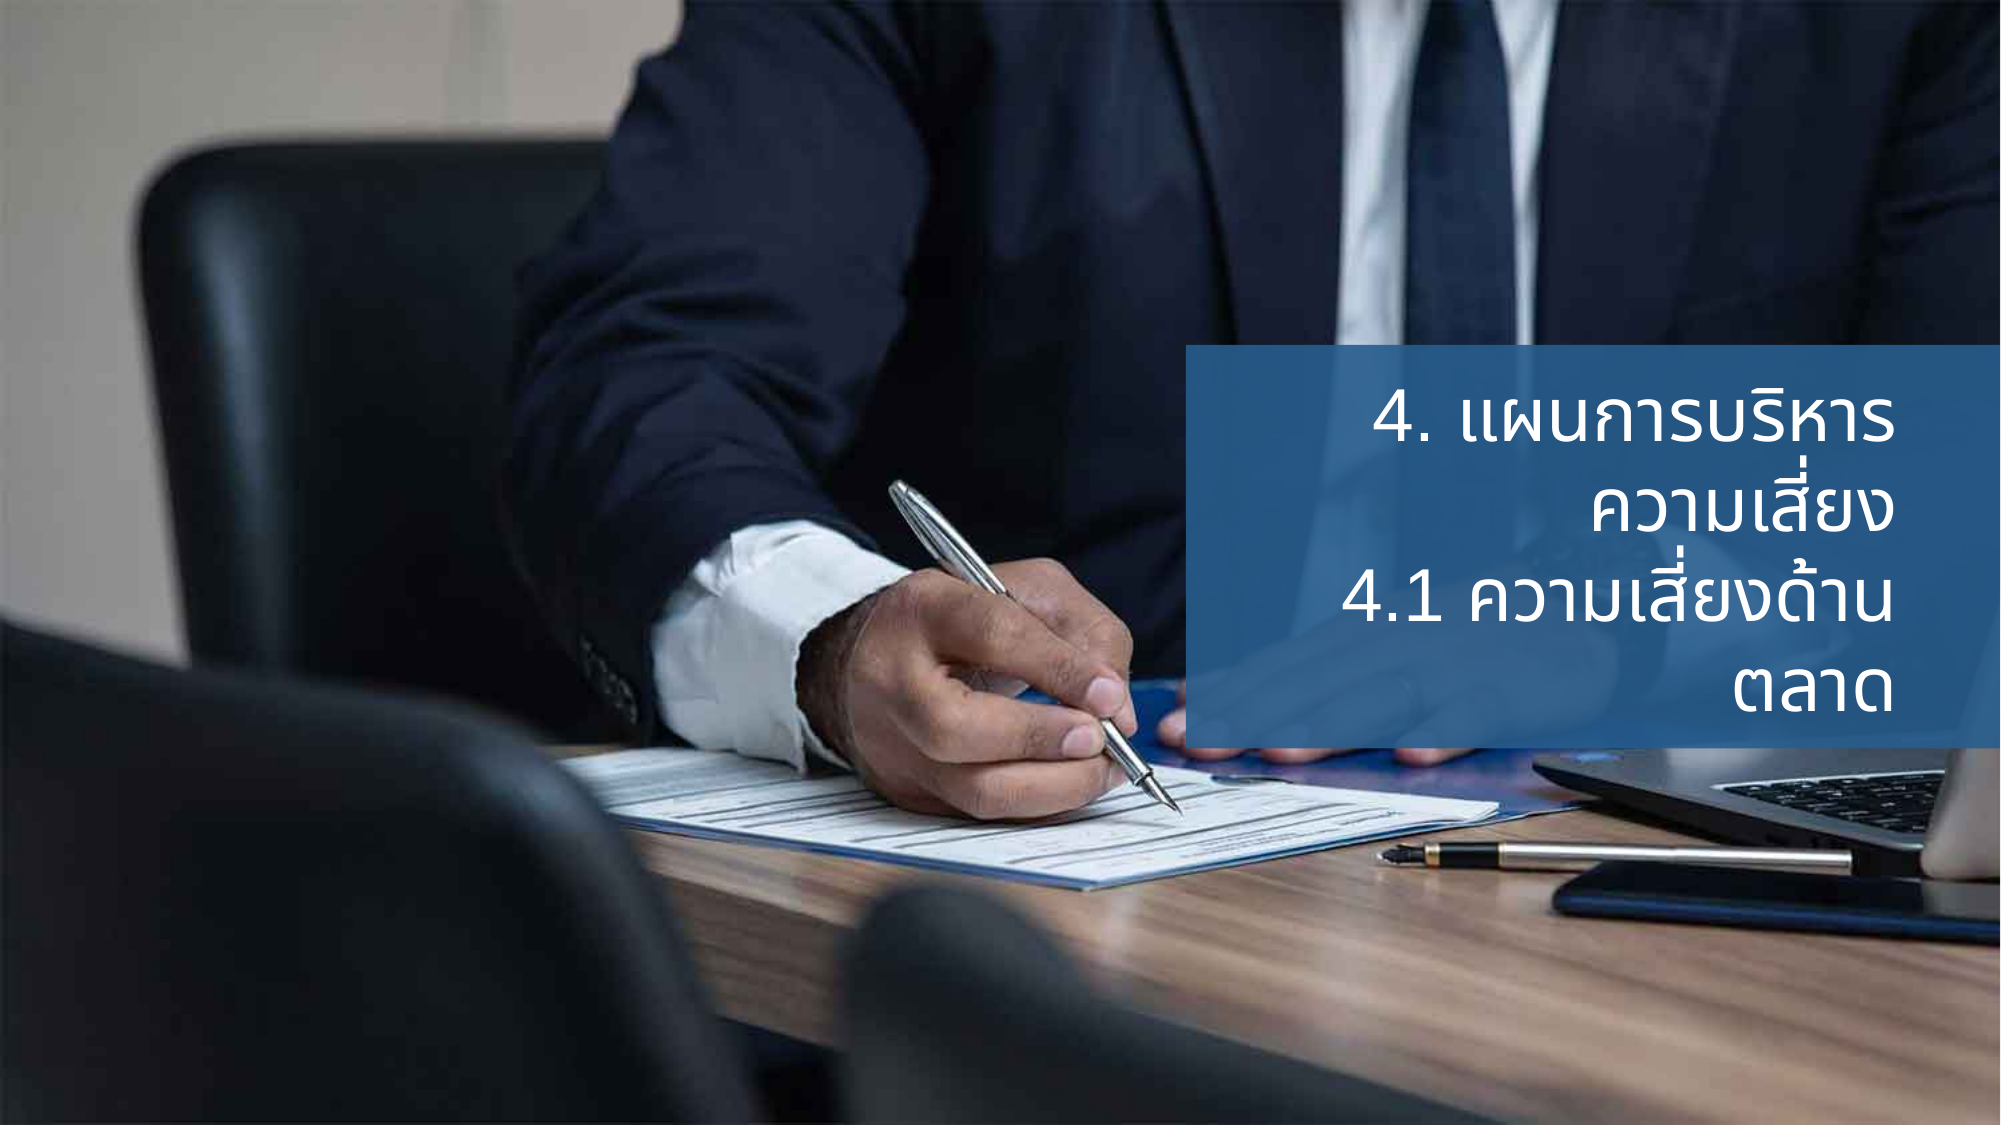

4. แผนการบริหารความเสี่ยง
4.1 ความเสี่ยงด้านตลาด